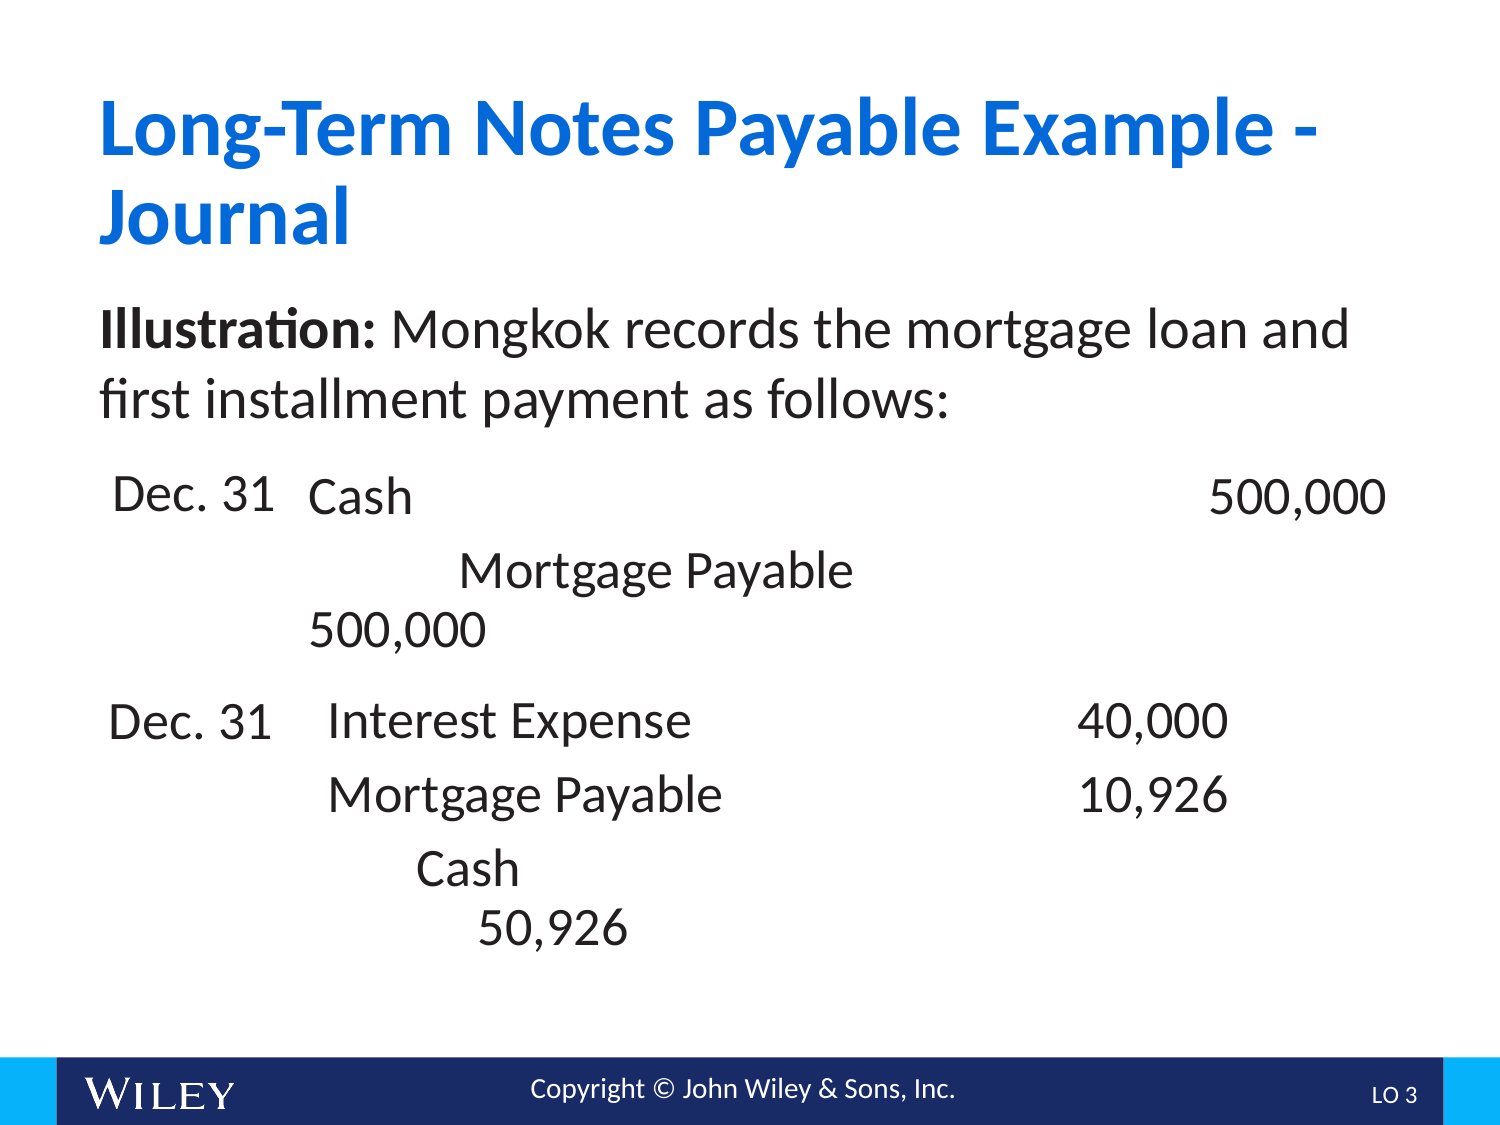

# Long-Term Notes Payable Example - Journal
Illustration: Mongkok records the mortgage loan and first installment payment as follows:
Dec. 31
Cash						500,000
	Mortgage Payable				500,000
Interest Expense			40,000
Mortgage Payable			10,926
Cash							50,926
Dec. 31
L O 3